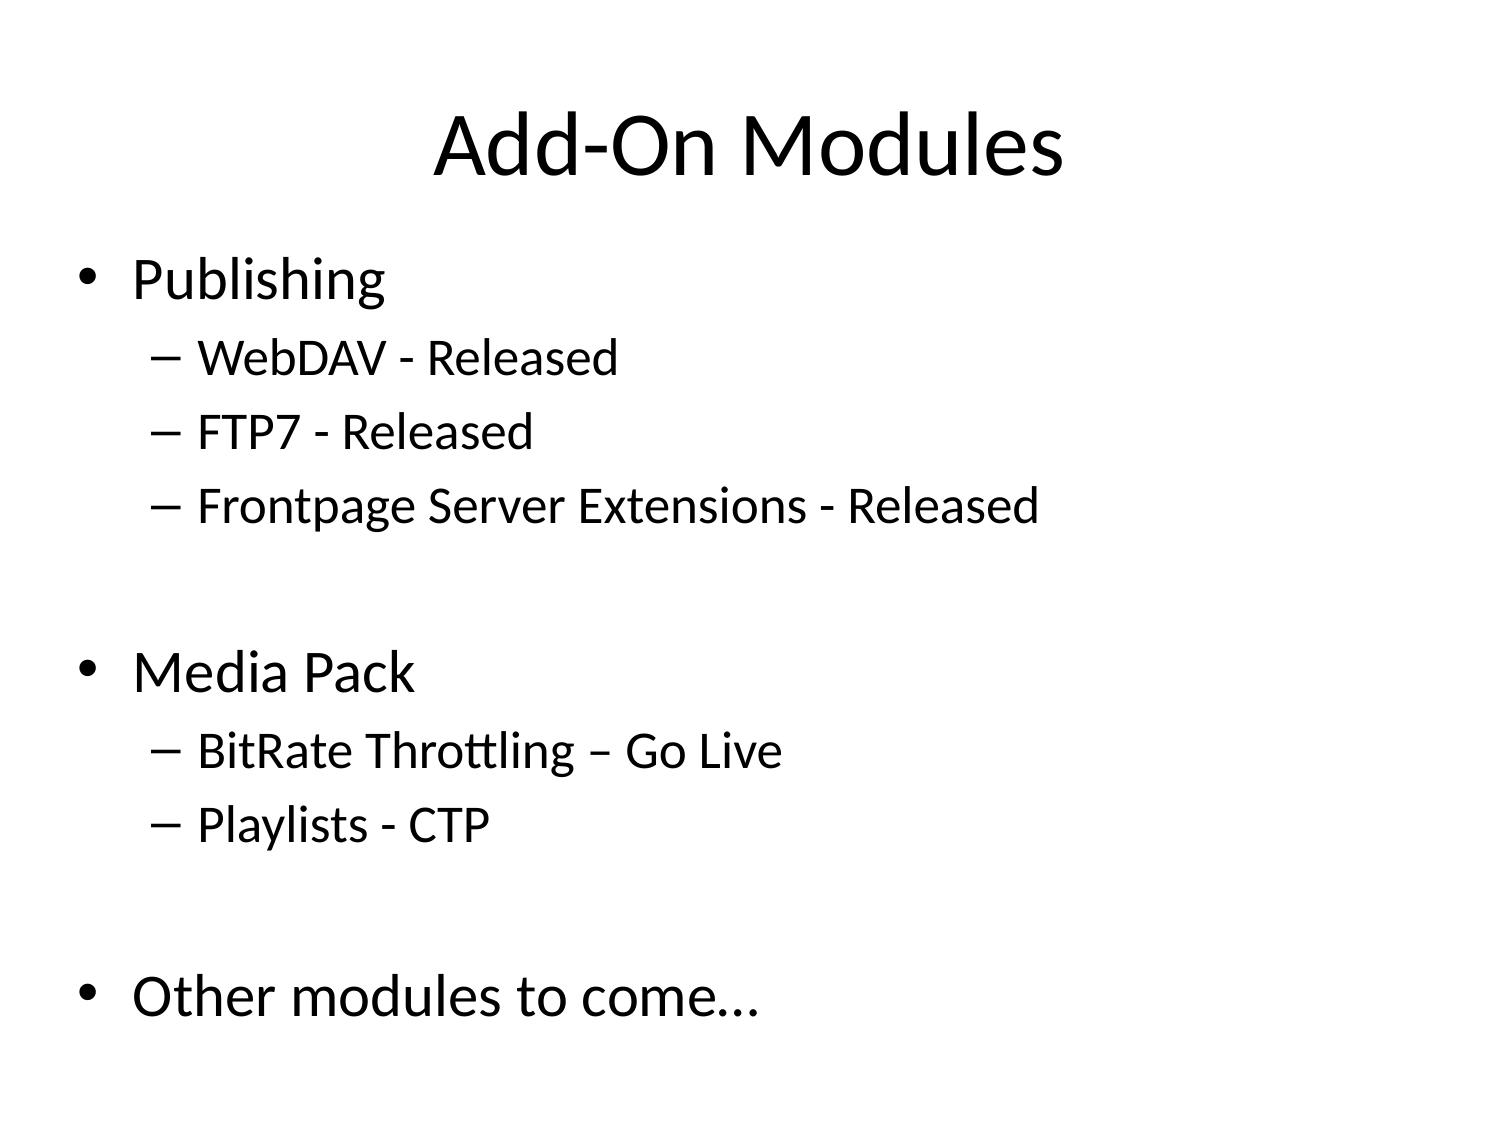

# Add-On Modules
Publishing
WebDAV - Released
FTP7 - Released
Frontpage Server Extensions - Released

Media Pack
BitRate Throttling – Go Live
Playlists - CTP

Other modules to come…